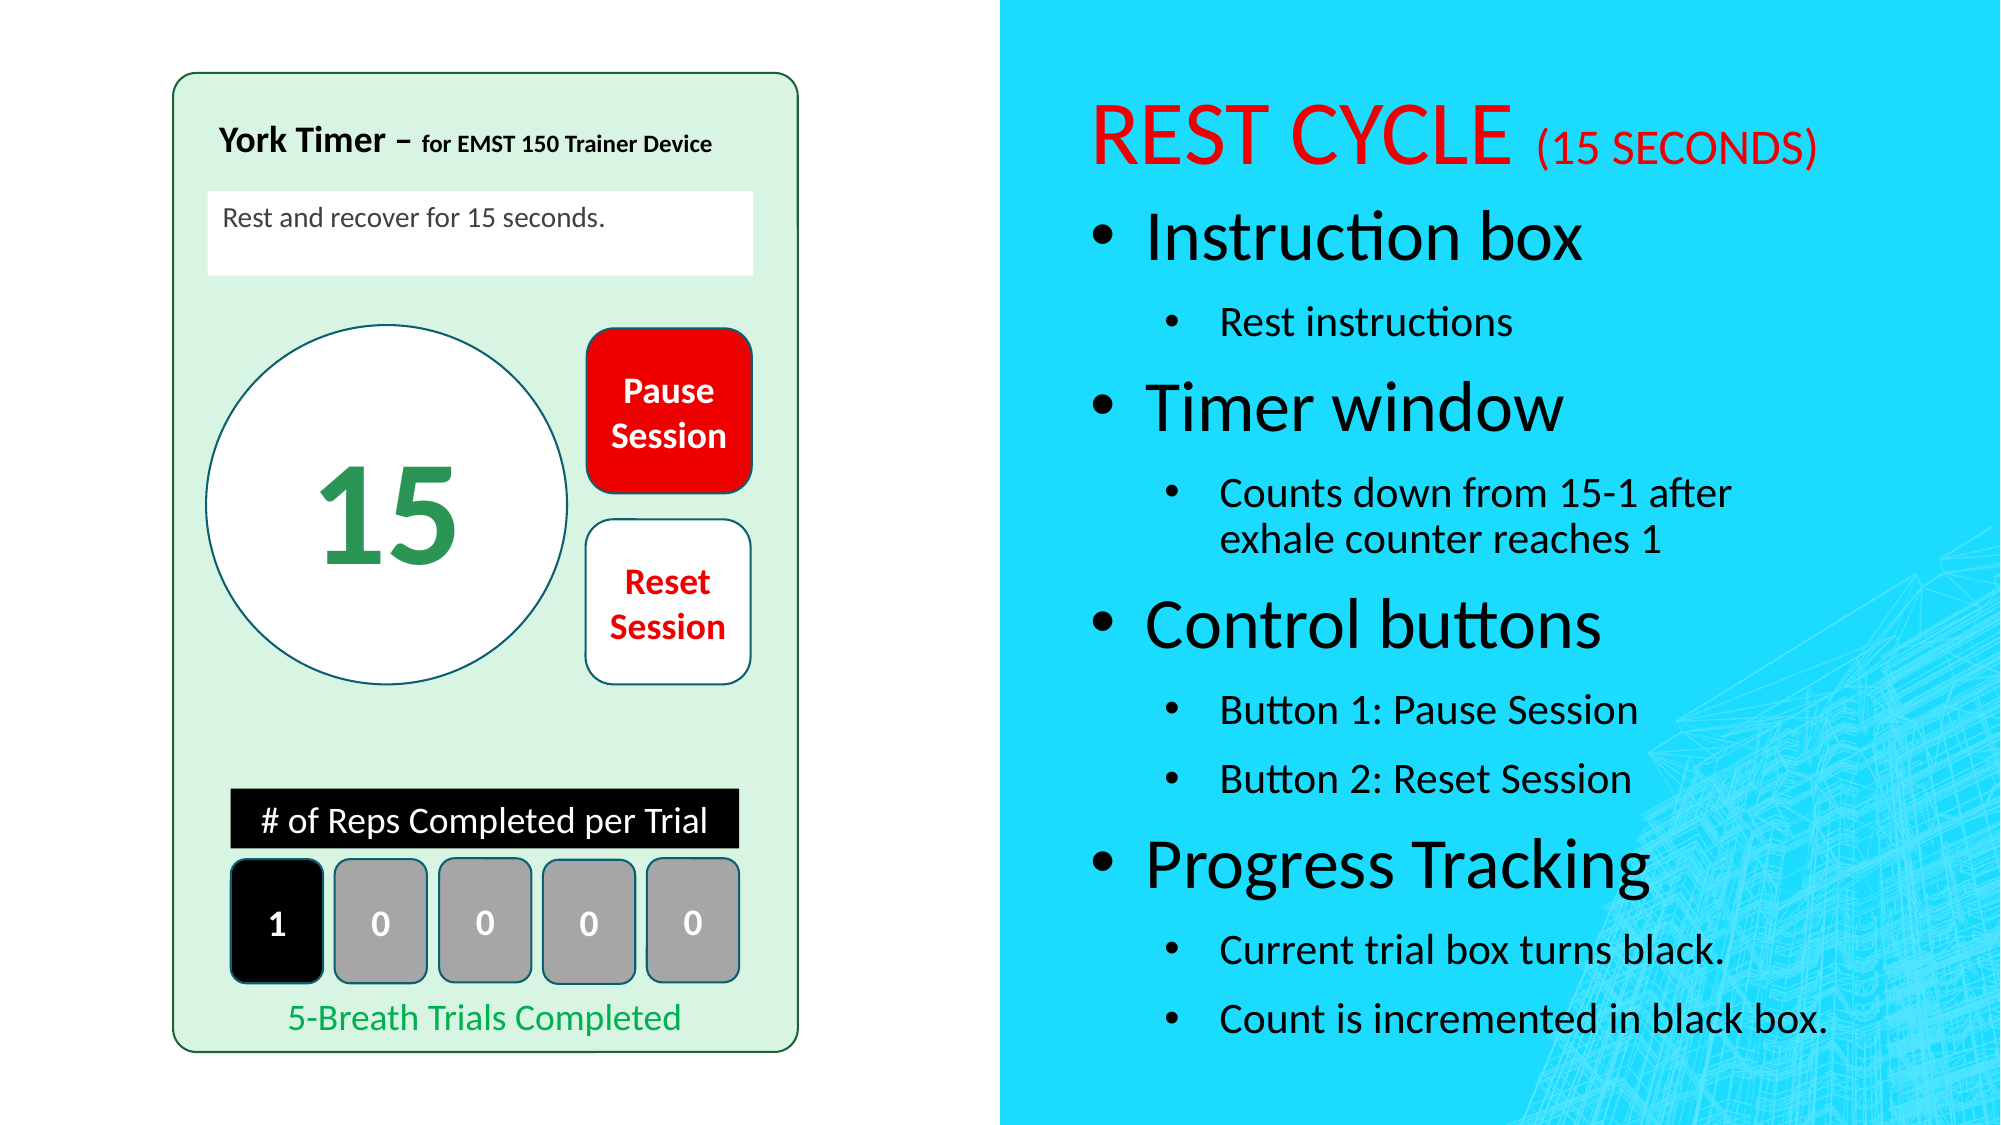

# Rest cycle (15 seconds)
Reset
York Timer – for EMST 150 Trainer Device
Rest and recover for 15 seconds.

15
Pause Session
# of Reps Completed per Trial
0
0
1
0
0
5-Breath Trials Completed
Instruction box
Rest instructions
Timer window
Counts down from 15-1 after exhale counter reaches 1
Control buttons
Button 1: Pause Session
Button 2: Reset Session
Progress Tracking
Current trial box turns black.
Count is incremented in black box.

Reset Session